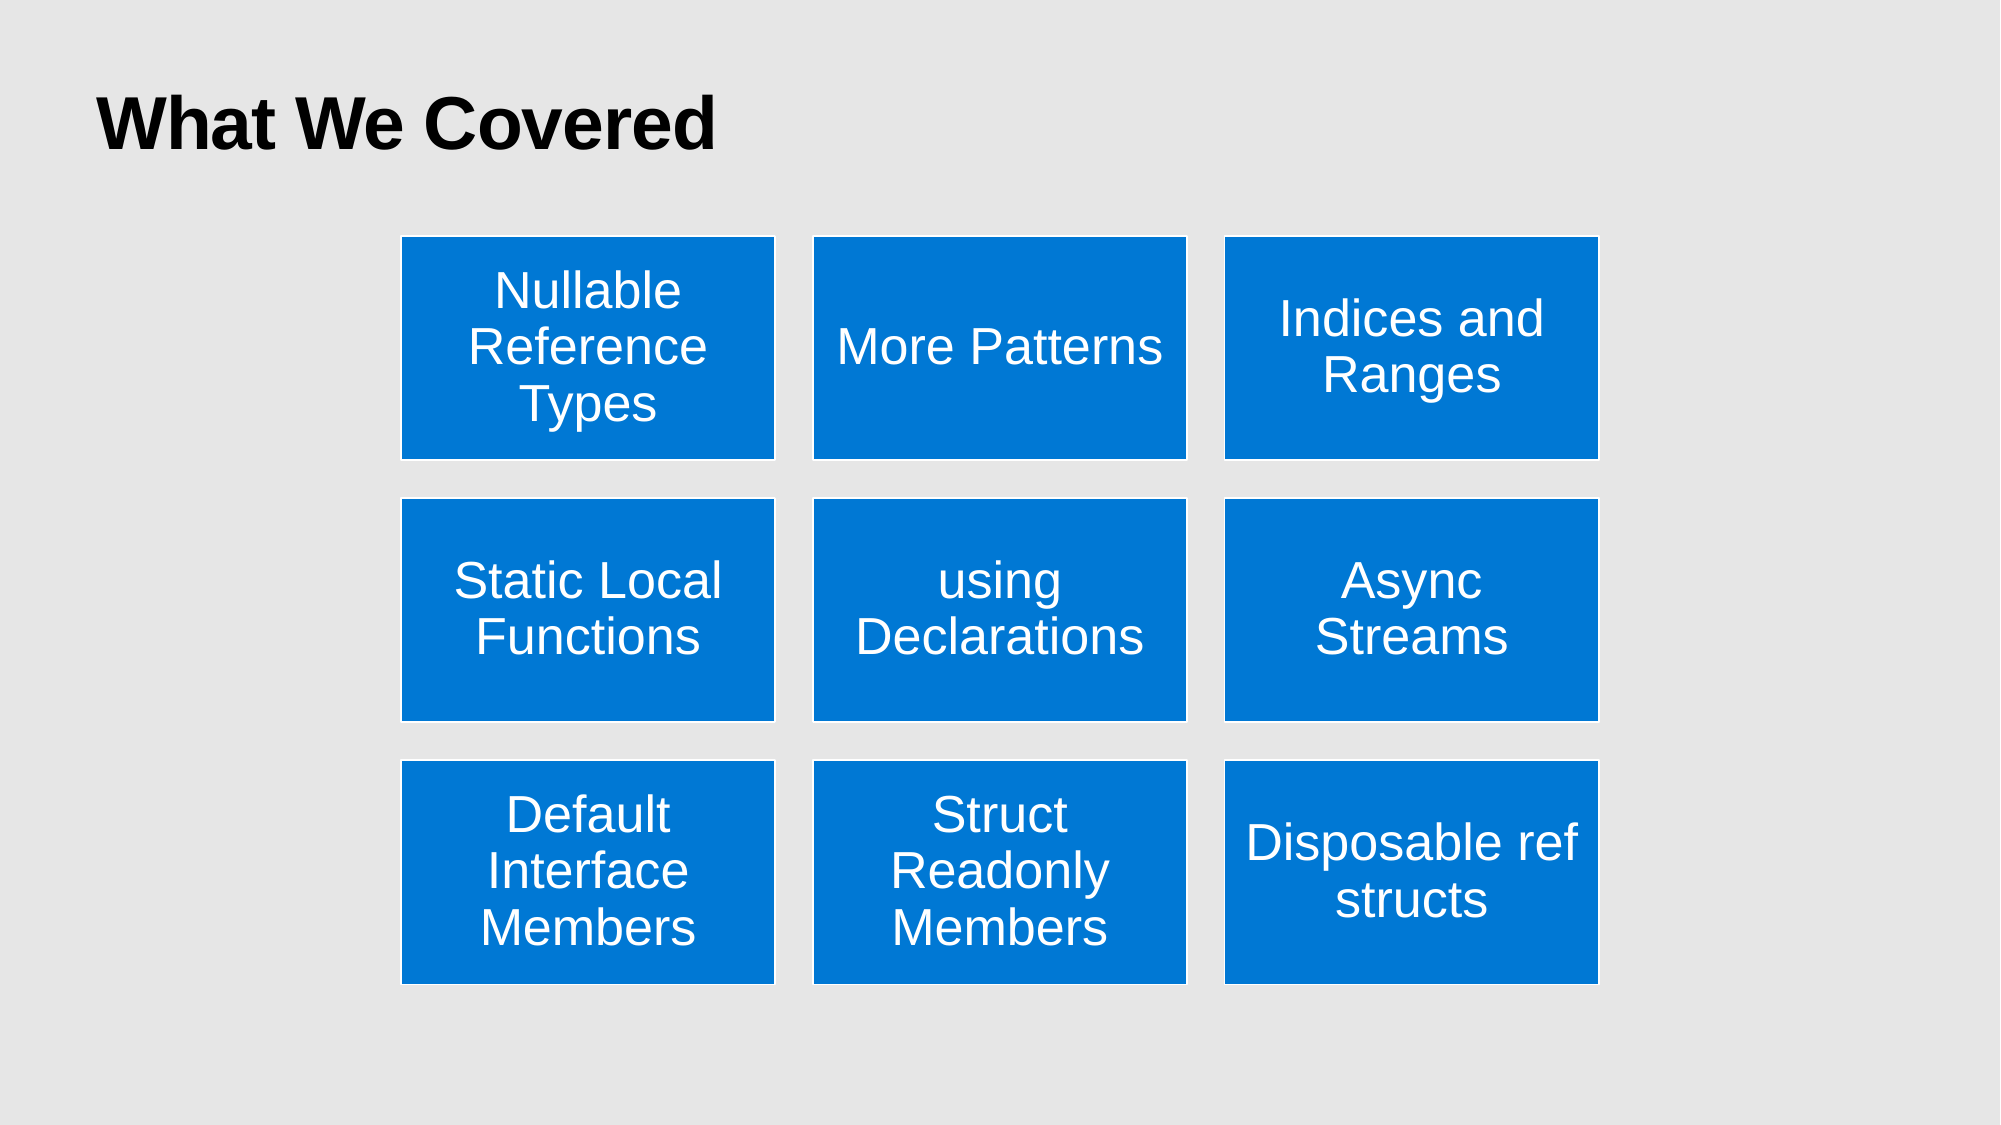

# What We Covered
Nullable Reference Types
More Patterns
Indices and Ranges
Static Local Functions
using Declarations
Async Streams
Default Interface Members
Struct Readonly Members
Disposable ref structs